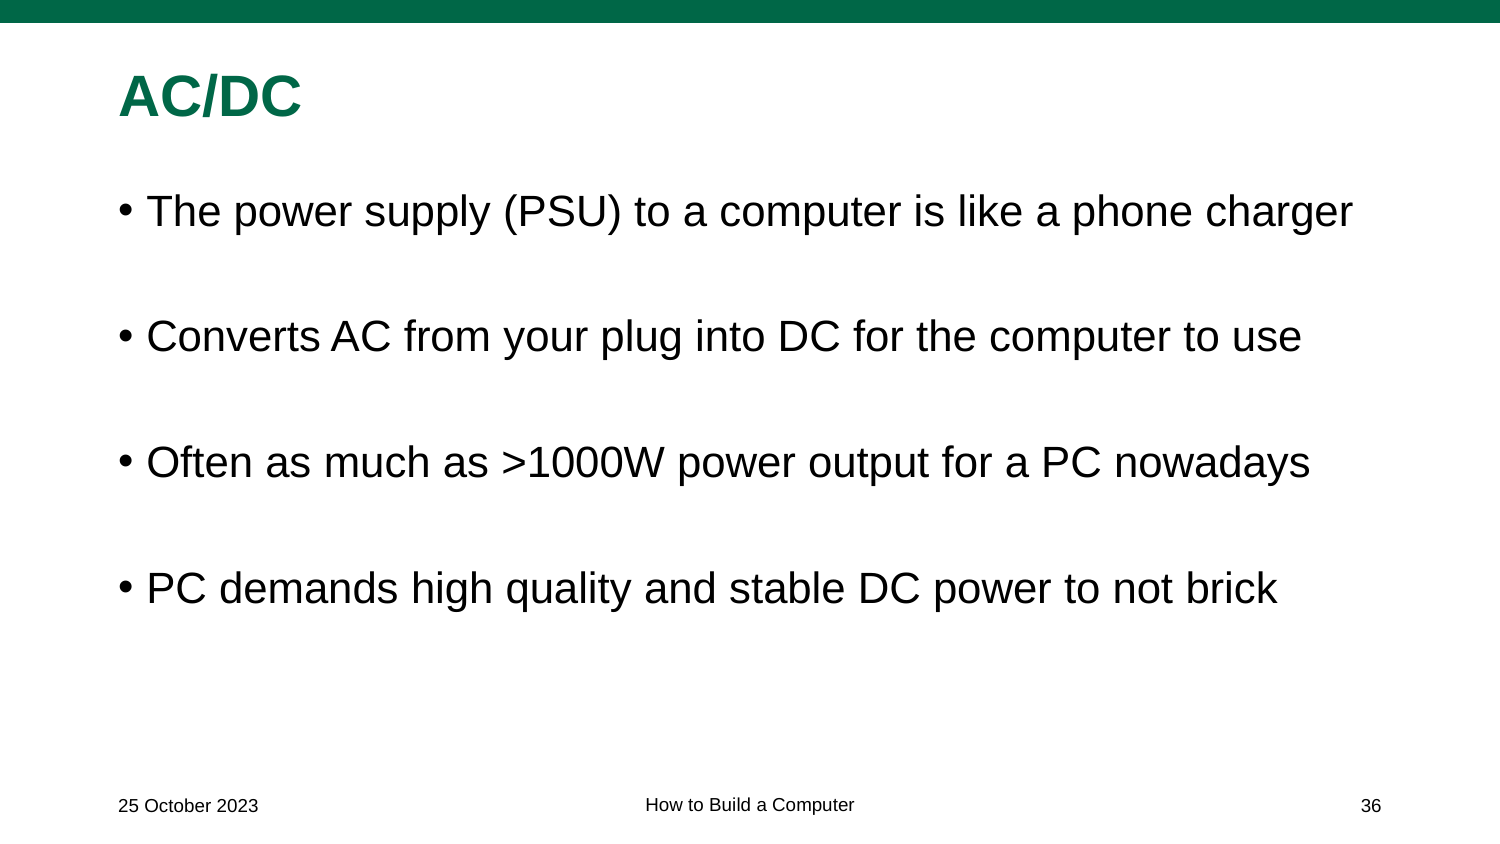

# AC/DC
The power supply (PSU) to a computer is like a phone charger

Converts AC from your plug into DC for the computer to use

Often as much as >1000W power output for a PC nowadays

PC demands high quality and stable DC power to not brick
How to Build a Computer
25 October 2023
36